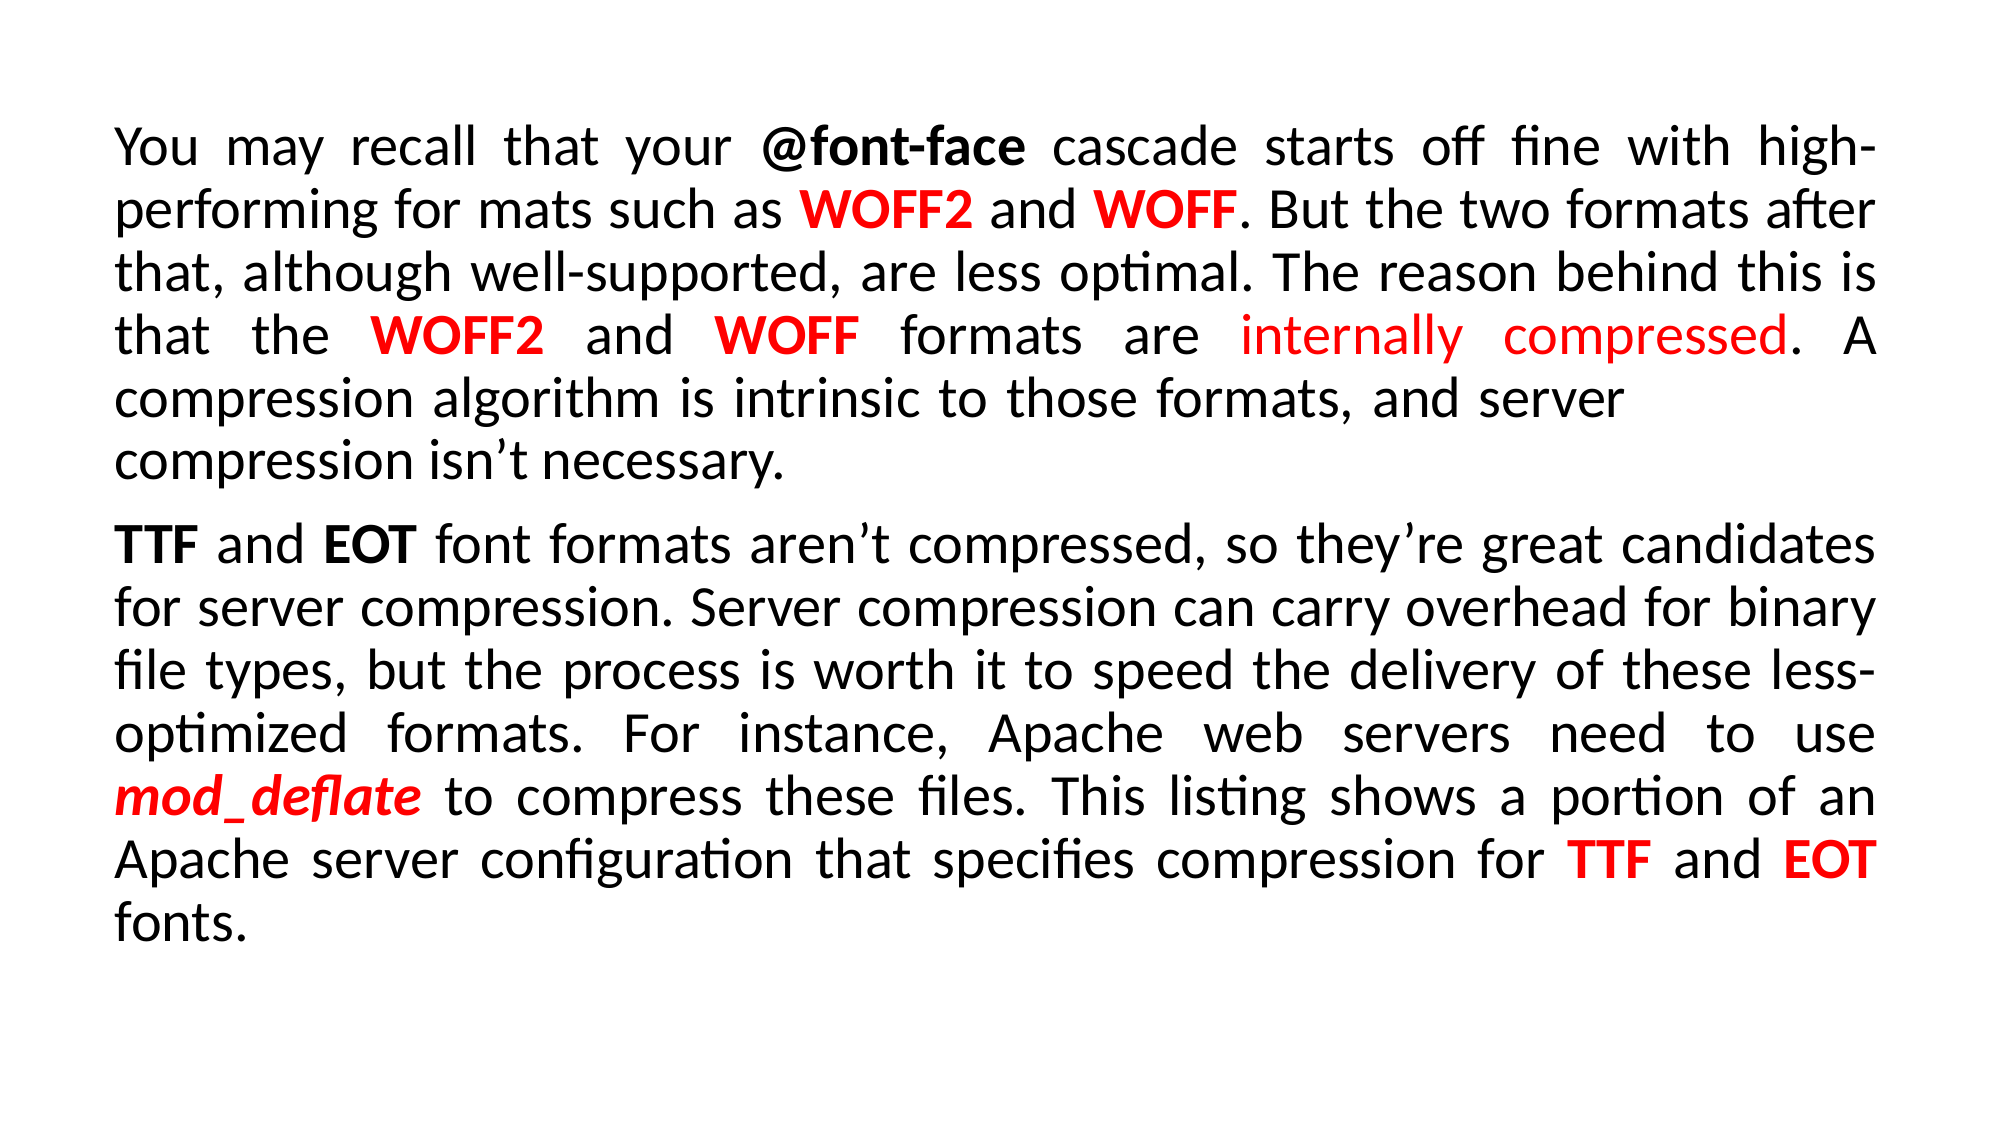

You may recall that your @font-face cascade starts off fine with high-performing for mats such as WOFF2 and WOFF. But the two formats after that, although well-supported, are less optimal. The reason behind this is that the WOFF2 and WOFF formats are internally compressed. A compression algorithm is intrinsic to those formats, and server               compression isn’t necessary.
TTF and EOT font formats aren’t compressed, so they’re great candidates for server compression. Server compression can carry overhead for binary file types, but the process is worth it to speed the delivery of these less-optimized formats. For instance, Apache web servers need to use mod_deflate to compress these files. This listing shows a portion of an Apache server configuration that specifies compression for TTF and EOT fonts.